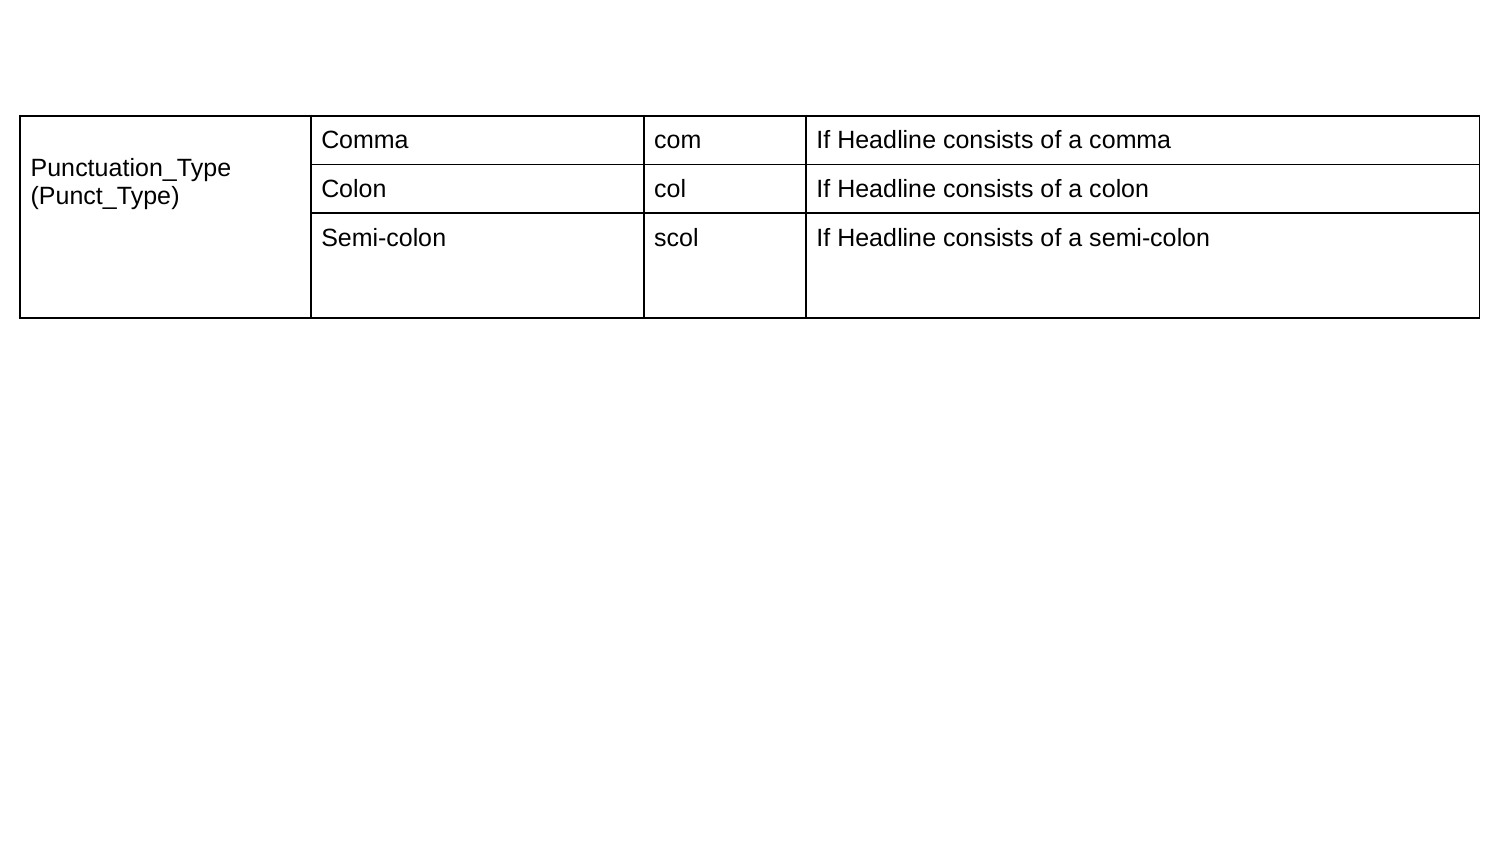

| Punctuation\_Type (Punct\_Type) | Comma | com | If Headline consists of a comma |
| --- | --- | --- | --- |
|  | Colon | col | If Headline consists of a colon |
|  | Semi-colon | scol | If Headline consists of a semi-colon |